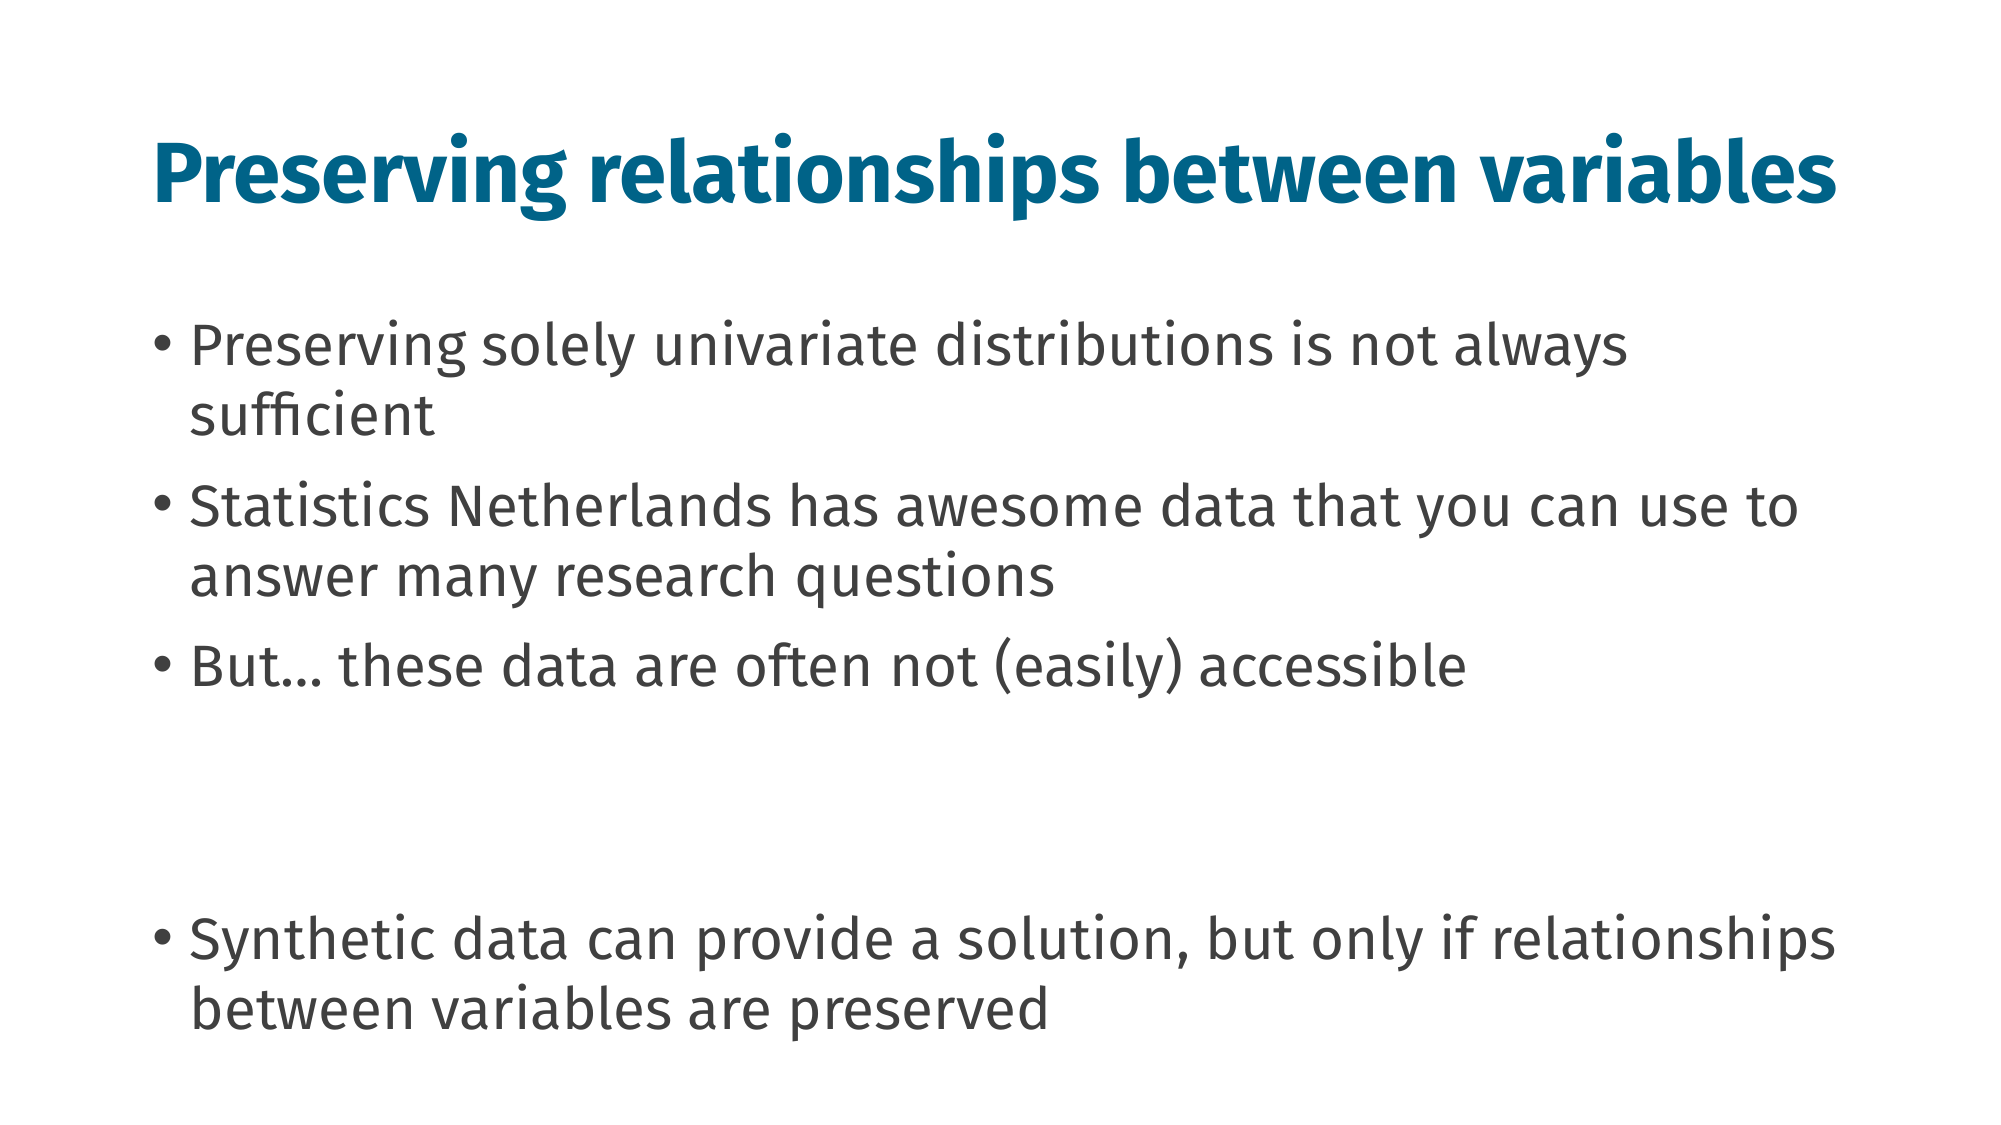

# Preserving relationships between variables
Preserving solely univariate distributions is not always sufficient
Statistics Netherlands has awesome data that you can use to answer many research questions
But… these data are often not (easily) accessible

Synthetic data can provide a solution, but only if relationships between variables are preserved